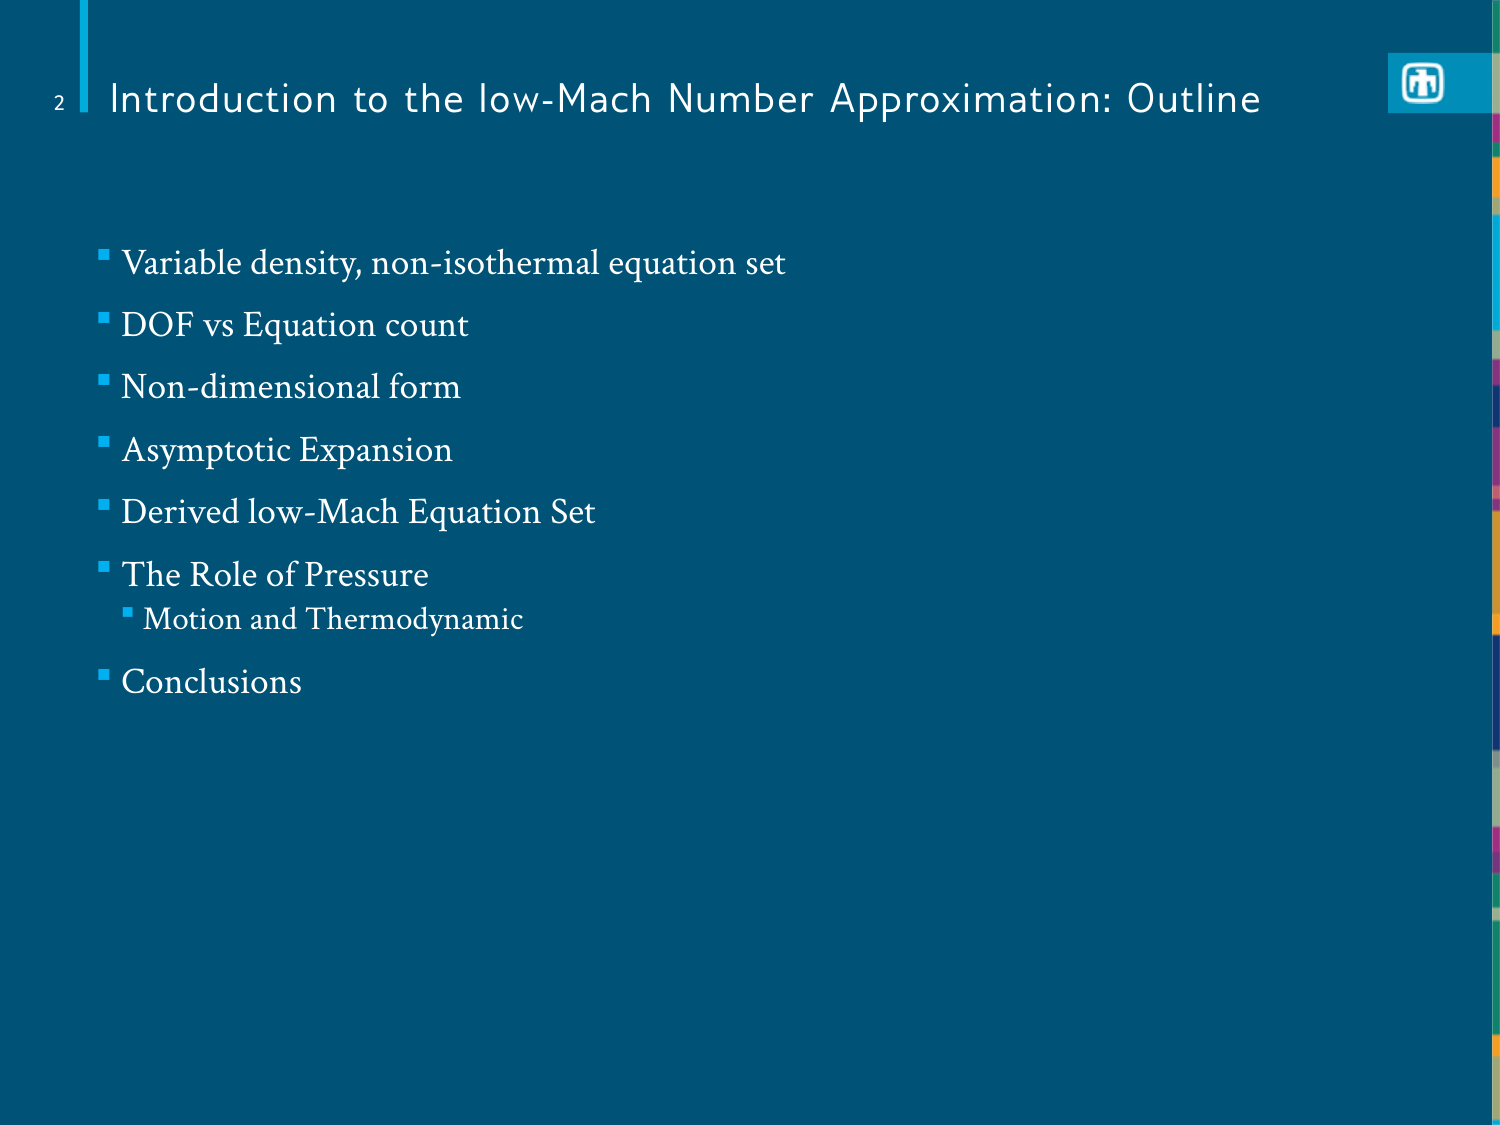

# Introduction to the low-Mach Number Approximation: Outline
2
 Variable density, non-isothermal equation set
 DOF vs Equation count
 Non-dimensional form
 Asymptotic Expansion
 Derived low-Mach Equation Set
 The Role of Pressure
Motion and Thermodynamic
 Conclusions